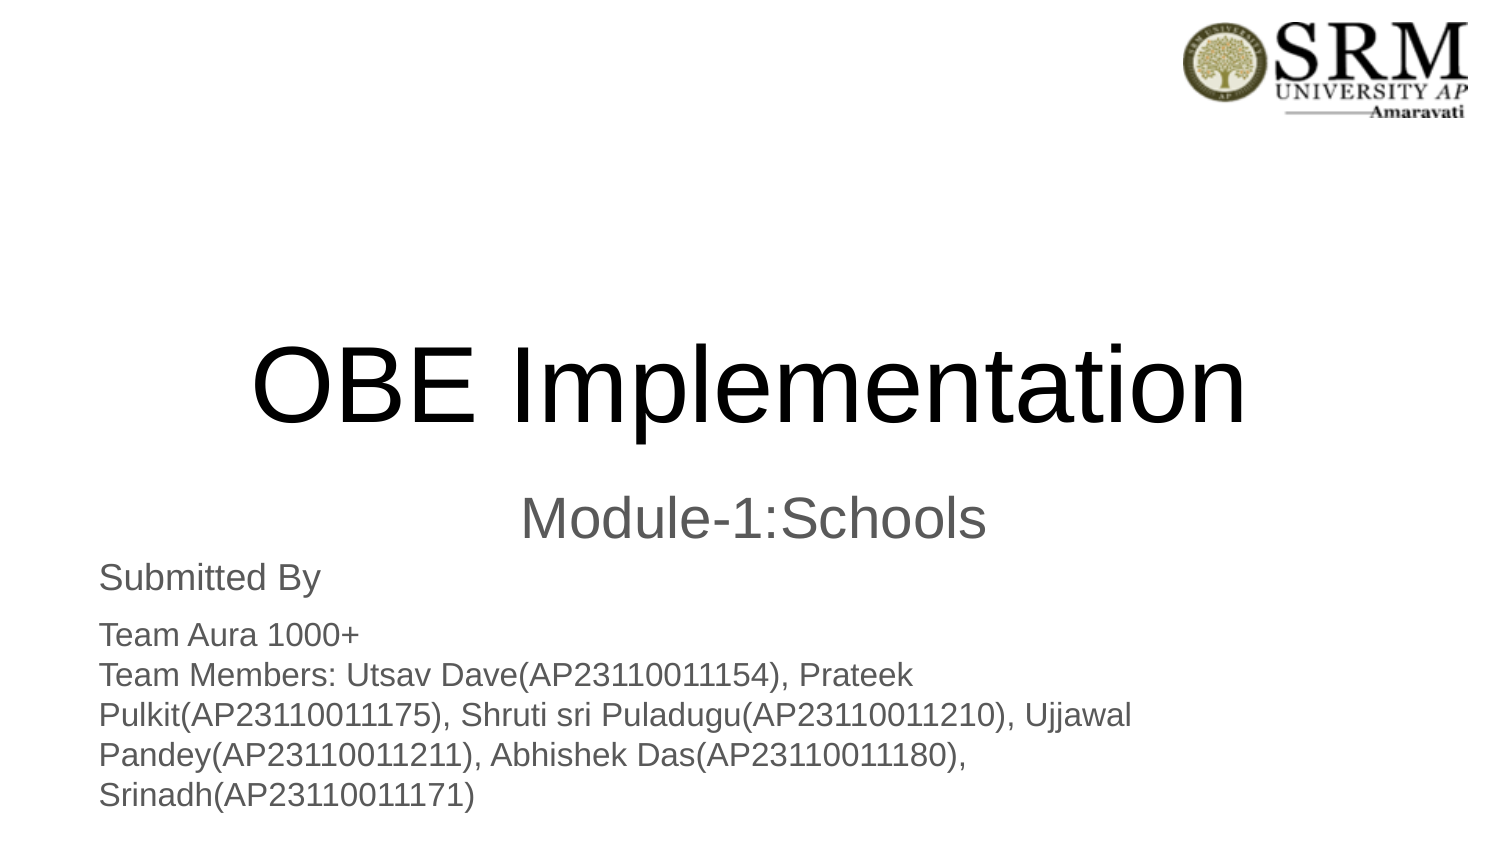

# OBE Implementation
Module-1:Schools
Submitted By

Team Aura 1000+
Team Members: Utsav Dave(AP23110011154), Prateek Pulkit(AP23110011175), Shruti sri Puladugu(AP23110011210), Ujjawal Pandey(AP23110011211), Abhishek Das(AP23110011180), Srinadh(AP23110011171)